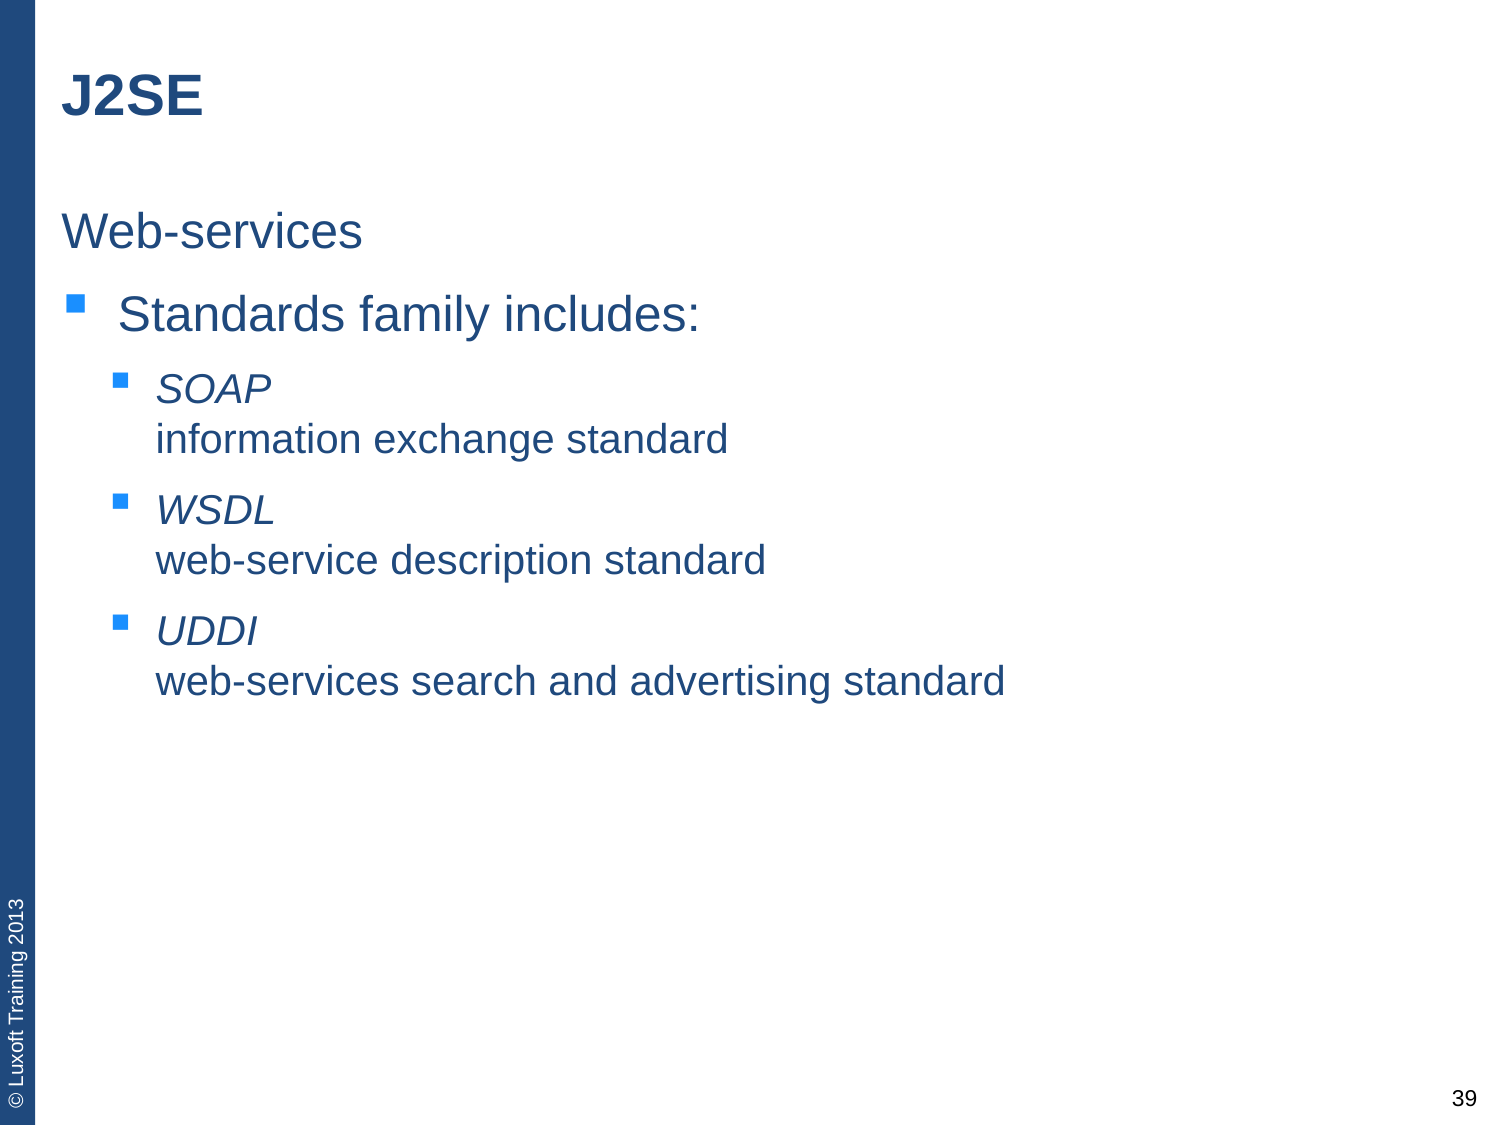

# J2SE

Web-services
Standards family includes:
SOAP
information exchange standard
WSDL
web-service description standard
UDDI
web-services search and advertising standard